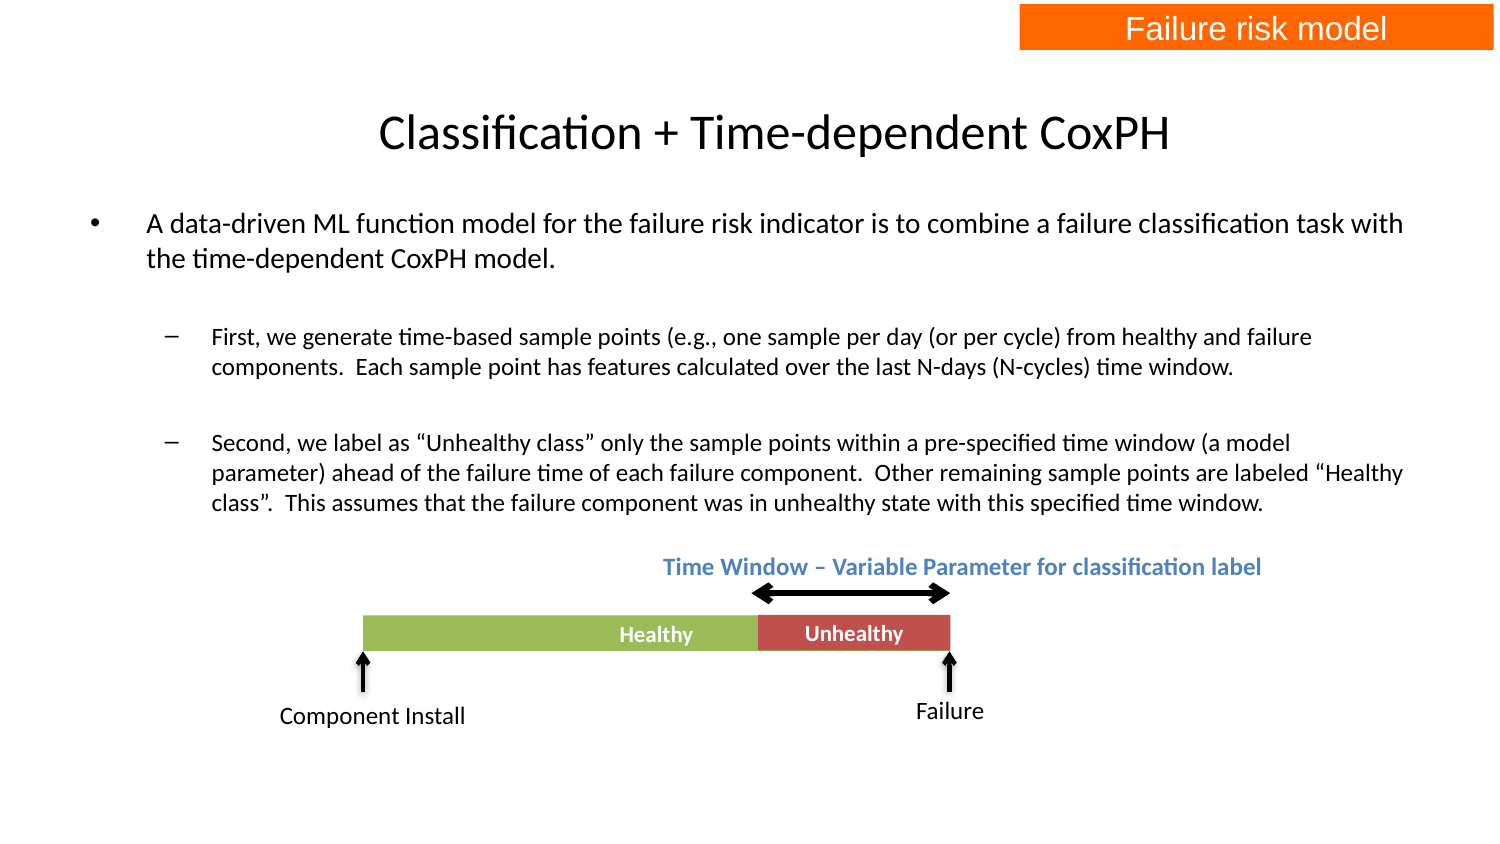

Failure risk model
Classification + Time-dependent CoxPH
A data-driven ML function model for the failure risk indicator is to combine a failure classification task with the time-dependent CoxPH model.

First, we generate time-based sample points (e.g., one sample per day (or per cycle) from healthy and failure components.  Each sample point has features calculated over the last N-days (N-cycles) time window.

Second, we label as “Unhealthy class” only the sample points within a pre-specified time window (a model parameter) ahead of the failure time of each failure component.  Other remaining sample points are labeled “Healthy class”.  This assumes that the failure component was in unhealthy state with this specified time window.

Time Window – Variable Parameter for classification label
Unhealthy
Healthy
Failure
Component Install